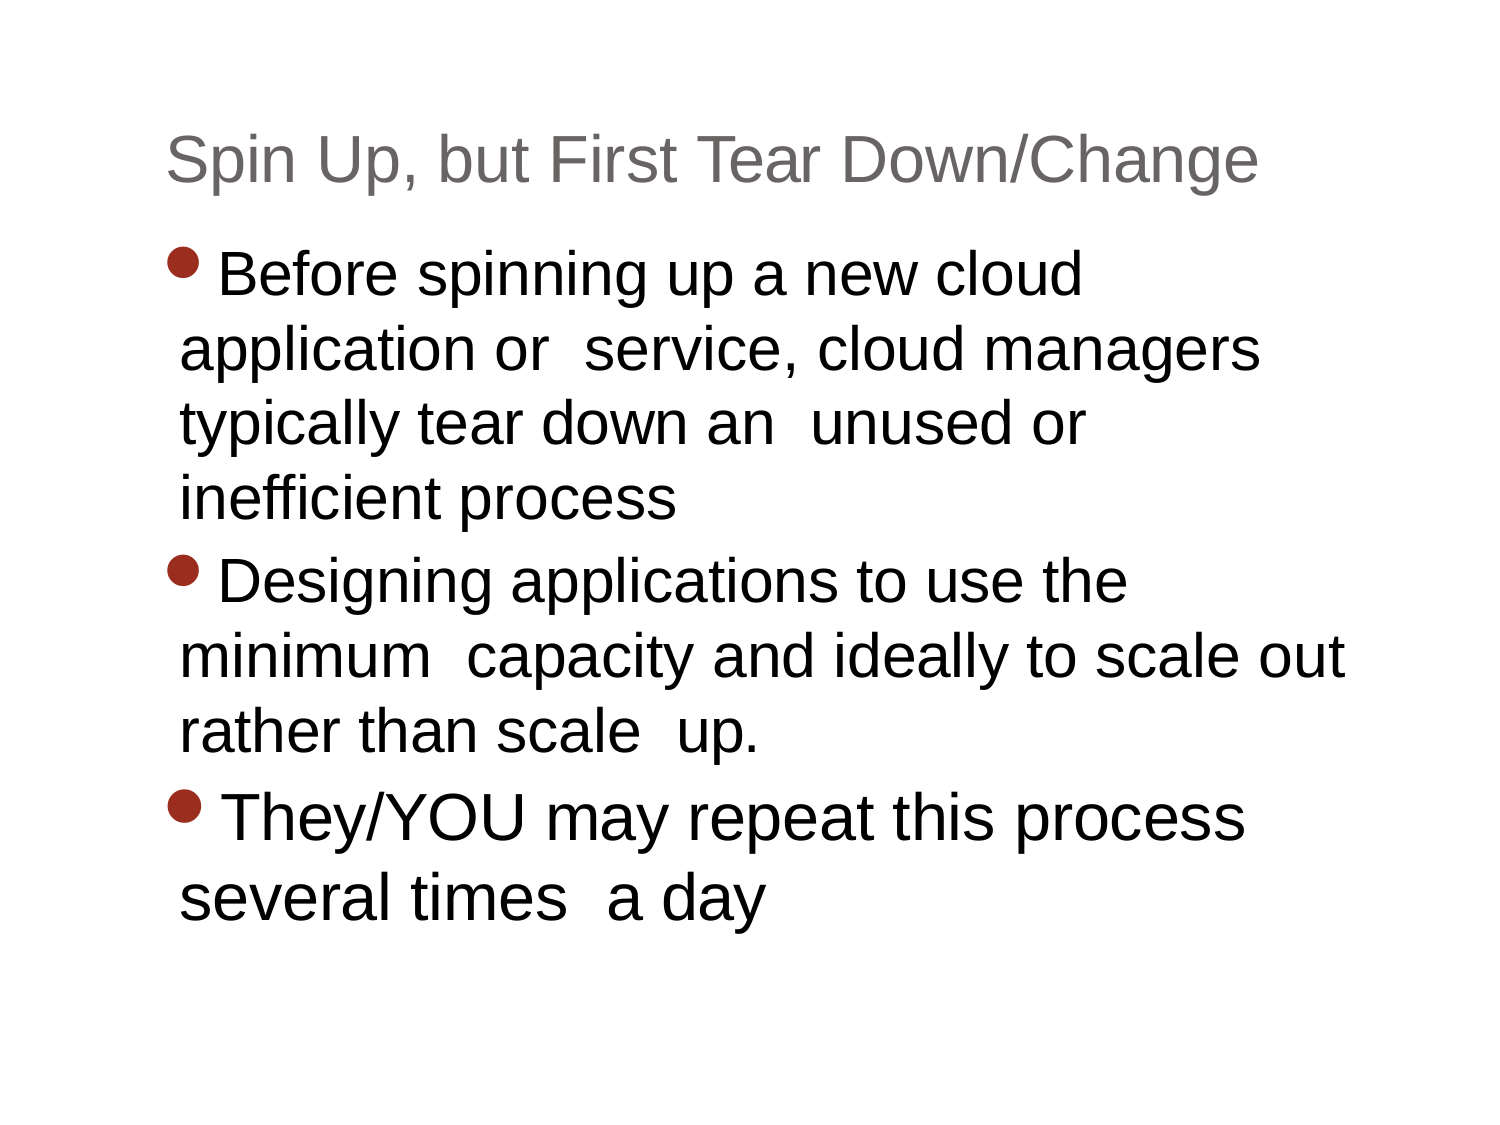

# Spin Up, but First Tear Down/Change
Before spinning up a new cloud application or  service, cloud managers typically tear down an  unused or inefficient process
Designing applications to use the minimum  capacity and ideally to scale out rather than scale  up.
They/YOU may repeat this process several times  a day